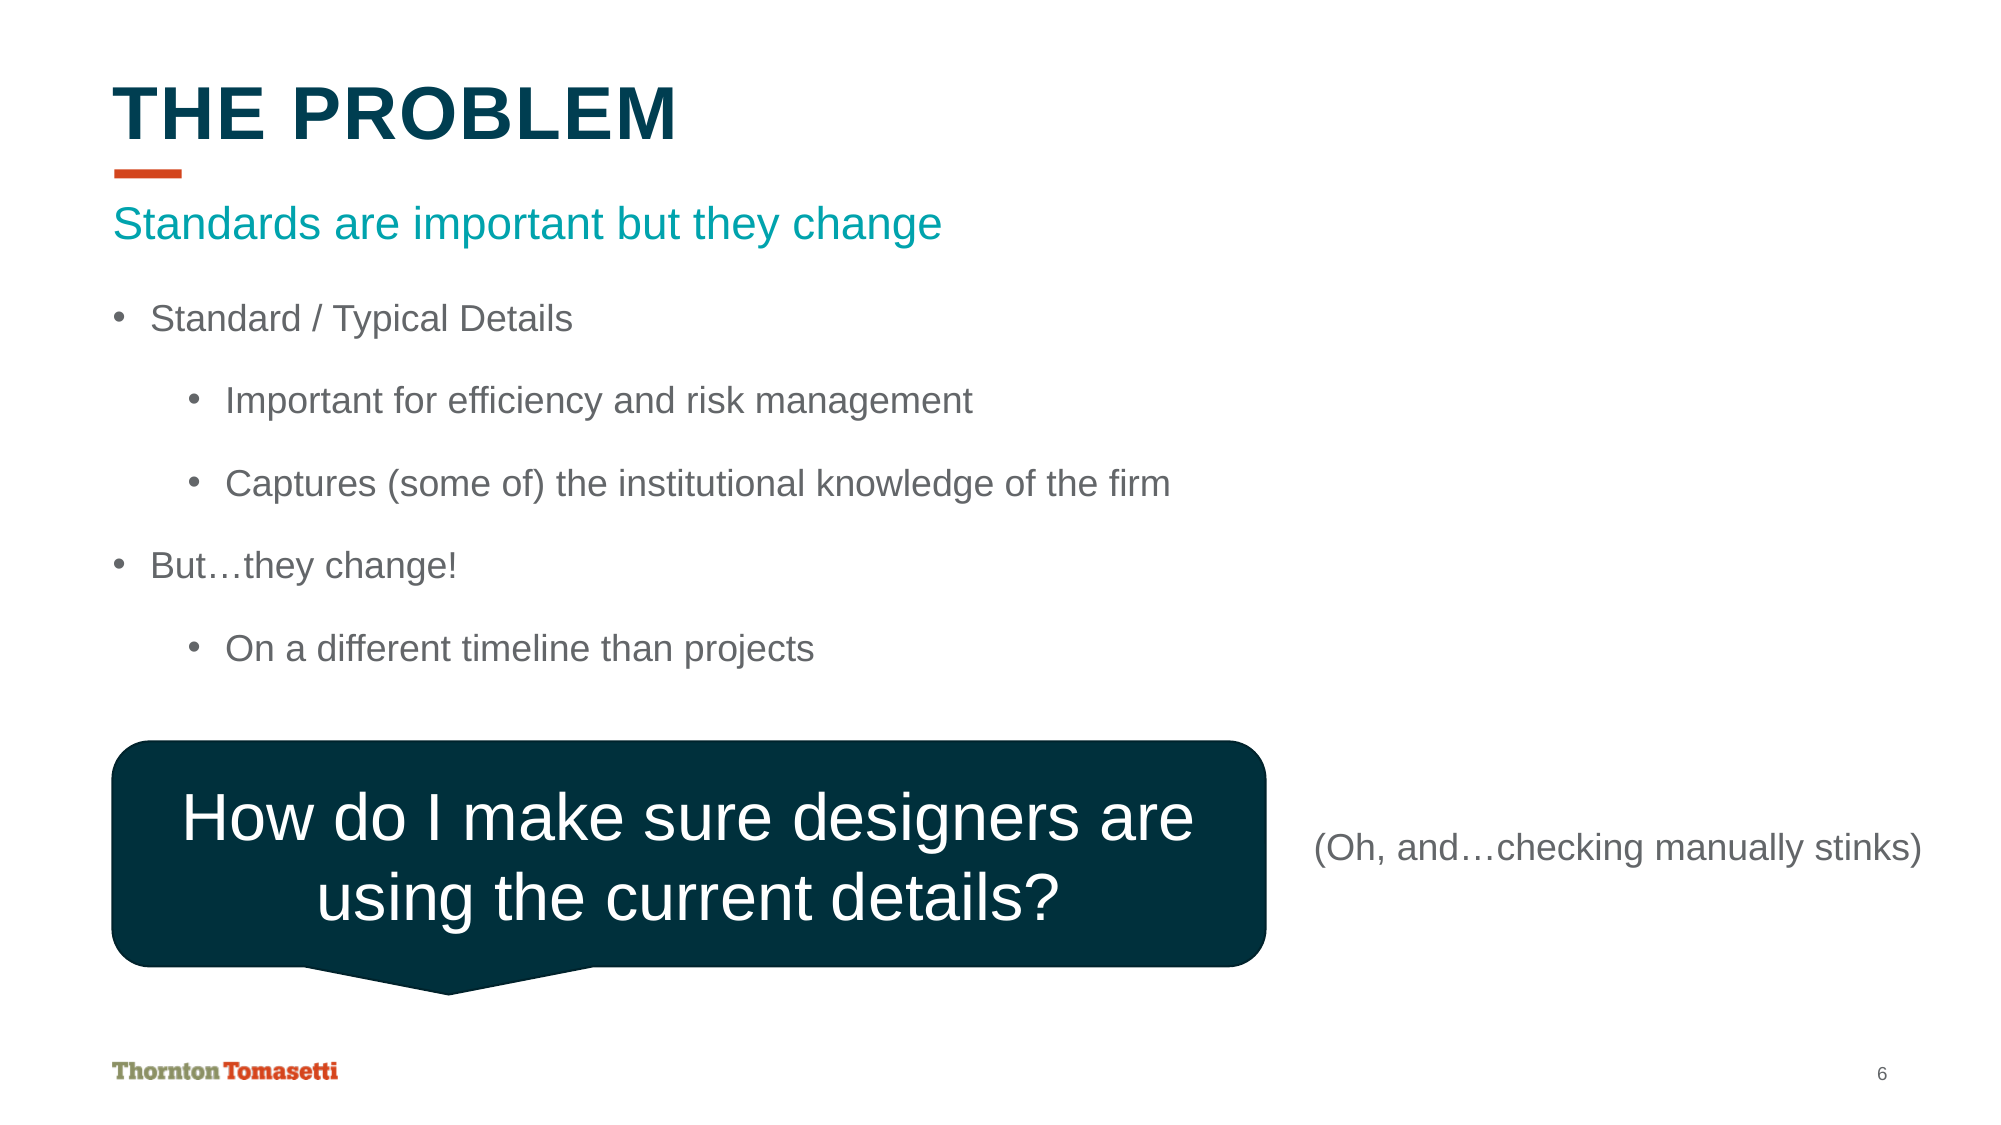

# The problem

Standards are important but they change
Standard / Typical Details
Important for efficiency and risk management
Captures (some of) the institutional knowledge of the firm
But…they change!
On a different timeline than projects

How do I make sure designers are using the current details?
(Oh, and…checking manually stinks)

6